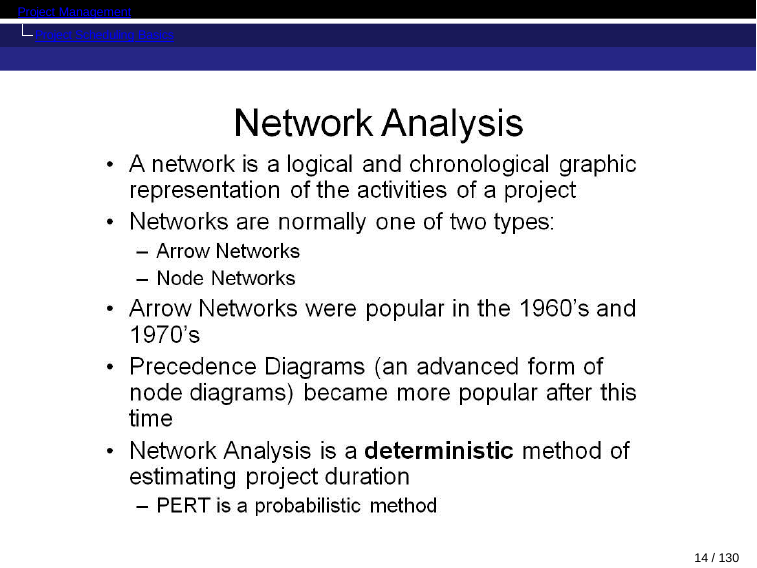

Project Management

Project Scheduling Basics

14 / 130